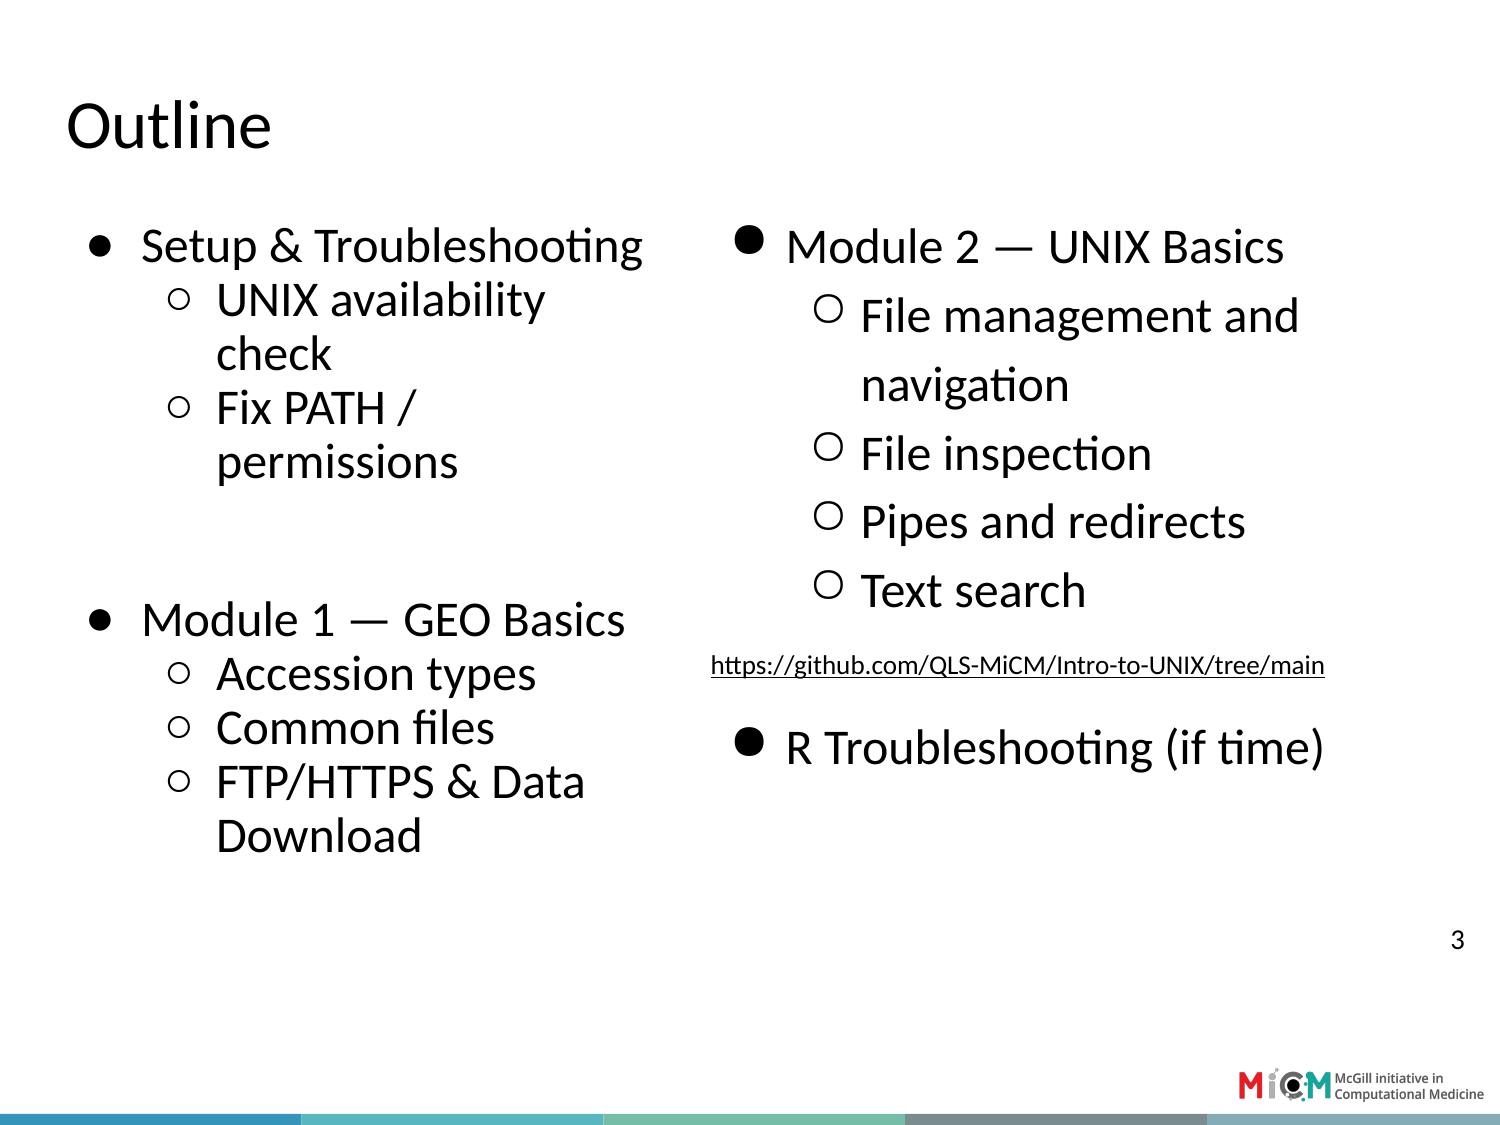

Outline

Module 2 — UNIX Basics
File management and navigation
File inspection
Pipes and redirects
Text search
https://github.com/QLS-MiCM/Intro-to-UNIX/tree/main
R Troubleshooting (if time)
Setup & Troubleshooting
UNIX availability check
Fix PATH / permissions

Module 1 — GEO Basics
Accession types
Common files
FTP/HTTPS & Data Download
3